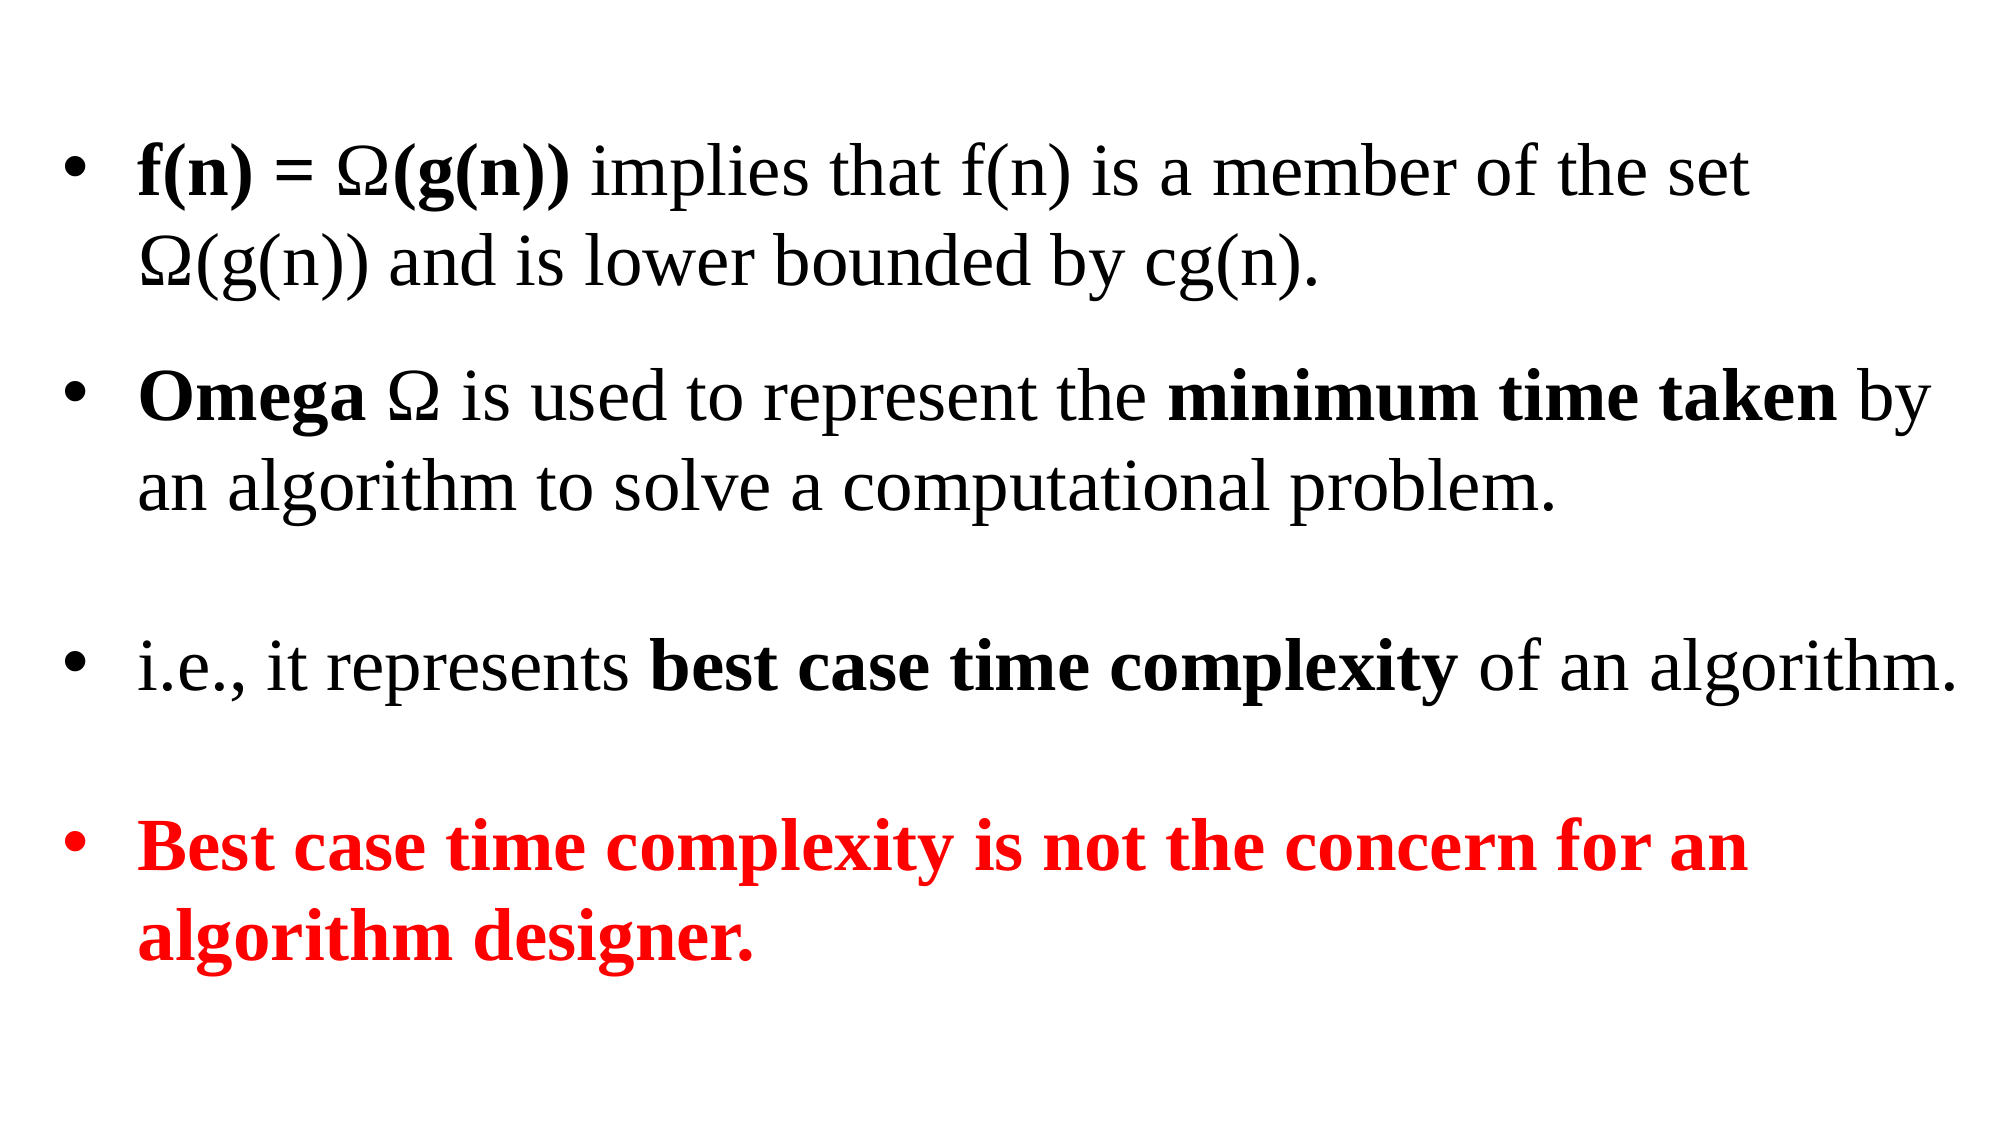

f(n) = Ω(g(n)) implies that f(n) is a member of the set Ω(g(n)) and is lower bounded by cg(n).
Omega Ω is used to represent the minimum time taken by an algorithm to solve a computational problem.

i.e., it represents best case time complexity of an algorithm.

Best case time complexity is not the concern for an algorithm designer.